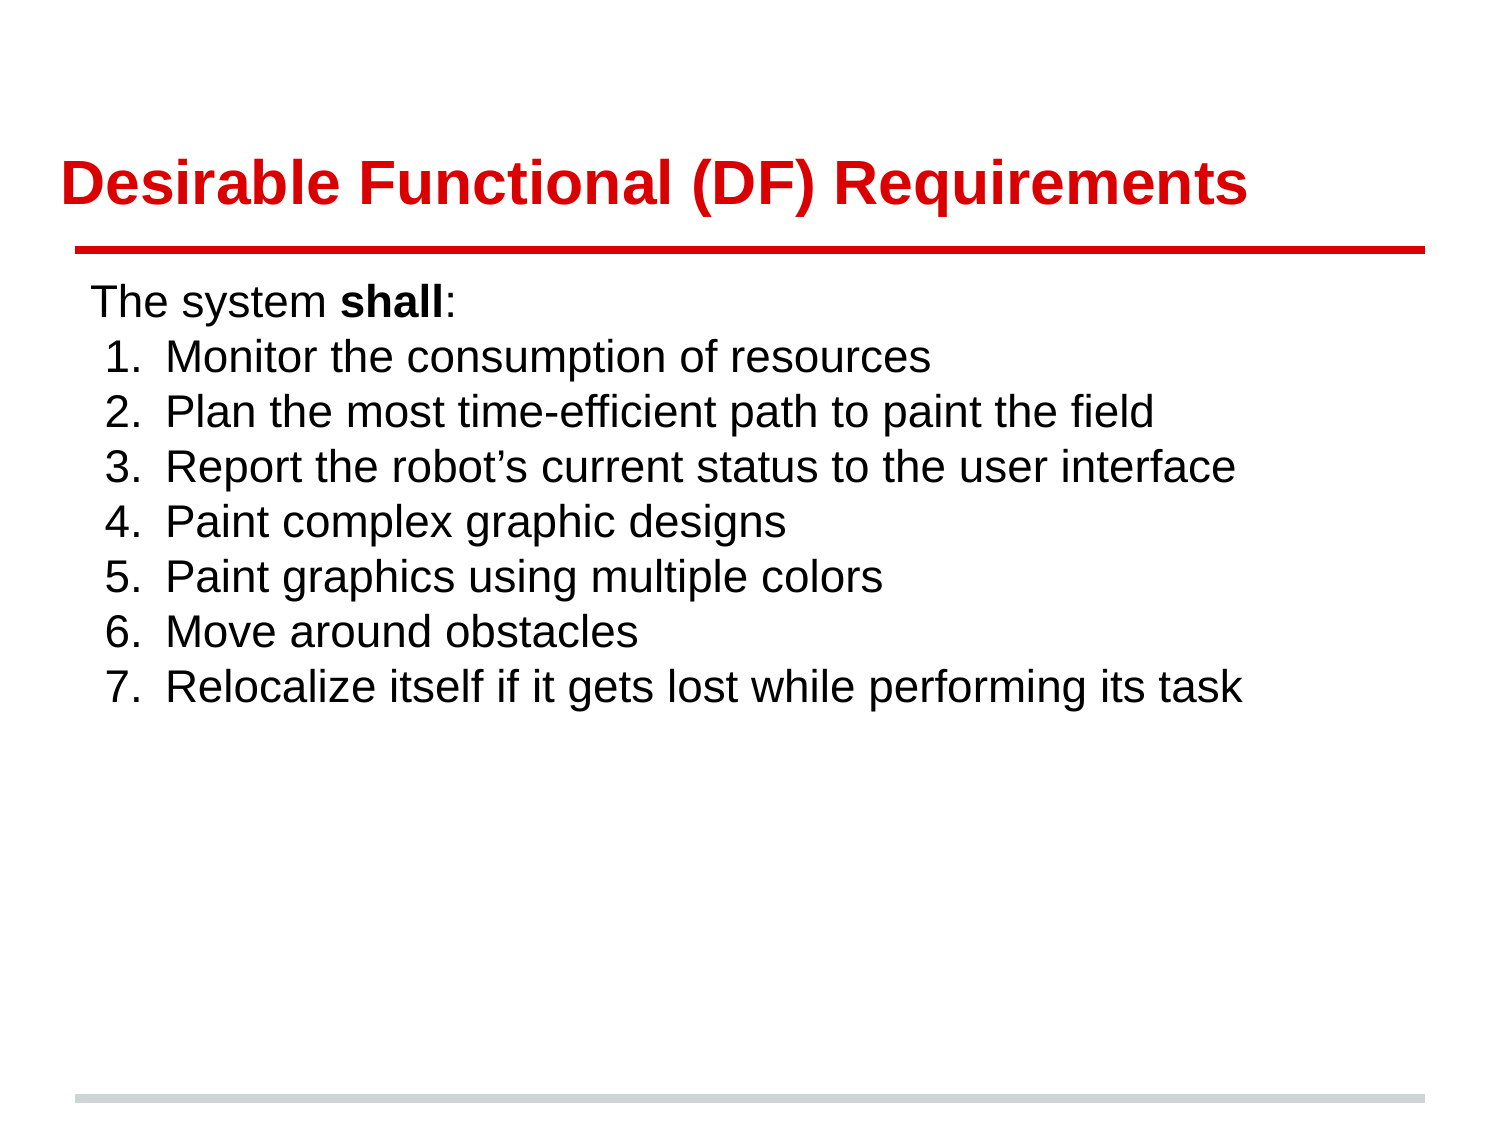

# Desirable Functional (DF) Requirements
The system shall:
Monitor the consumption of resources
Plan the most time-efficient path to paint the field
Report the robot’s current status to the user interface
Paint complex graphic designs
Paint graphics using multiple colors
Move around obstacles
Relocalize itself if it gets lost while performing its task